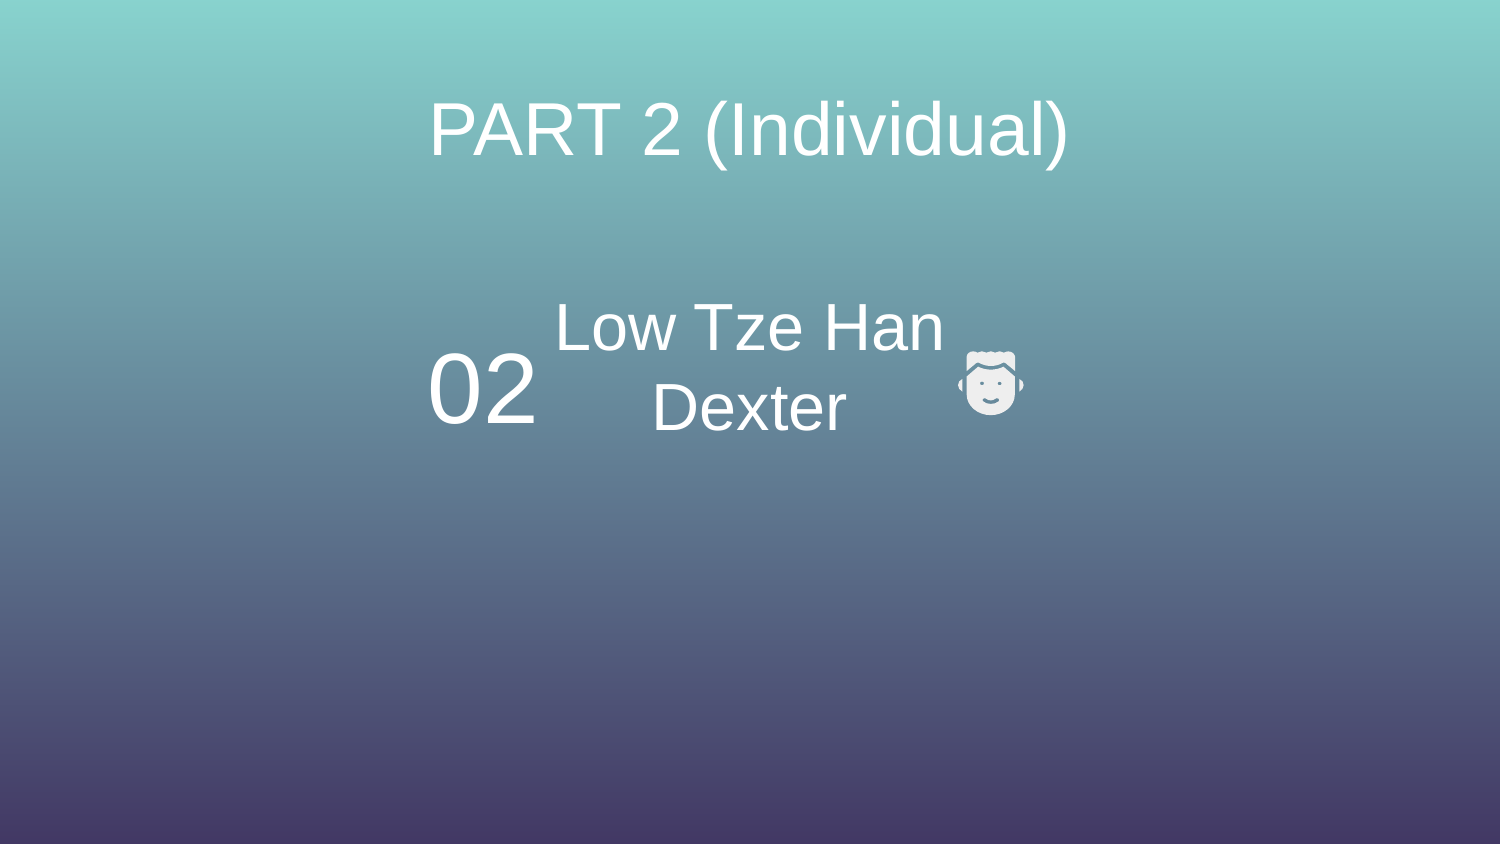

PART 2 (Individual)
02

Low Tze Han Dexter